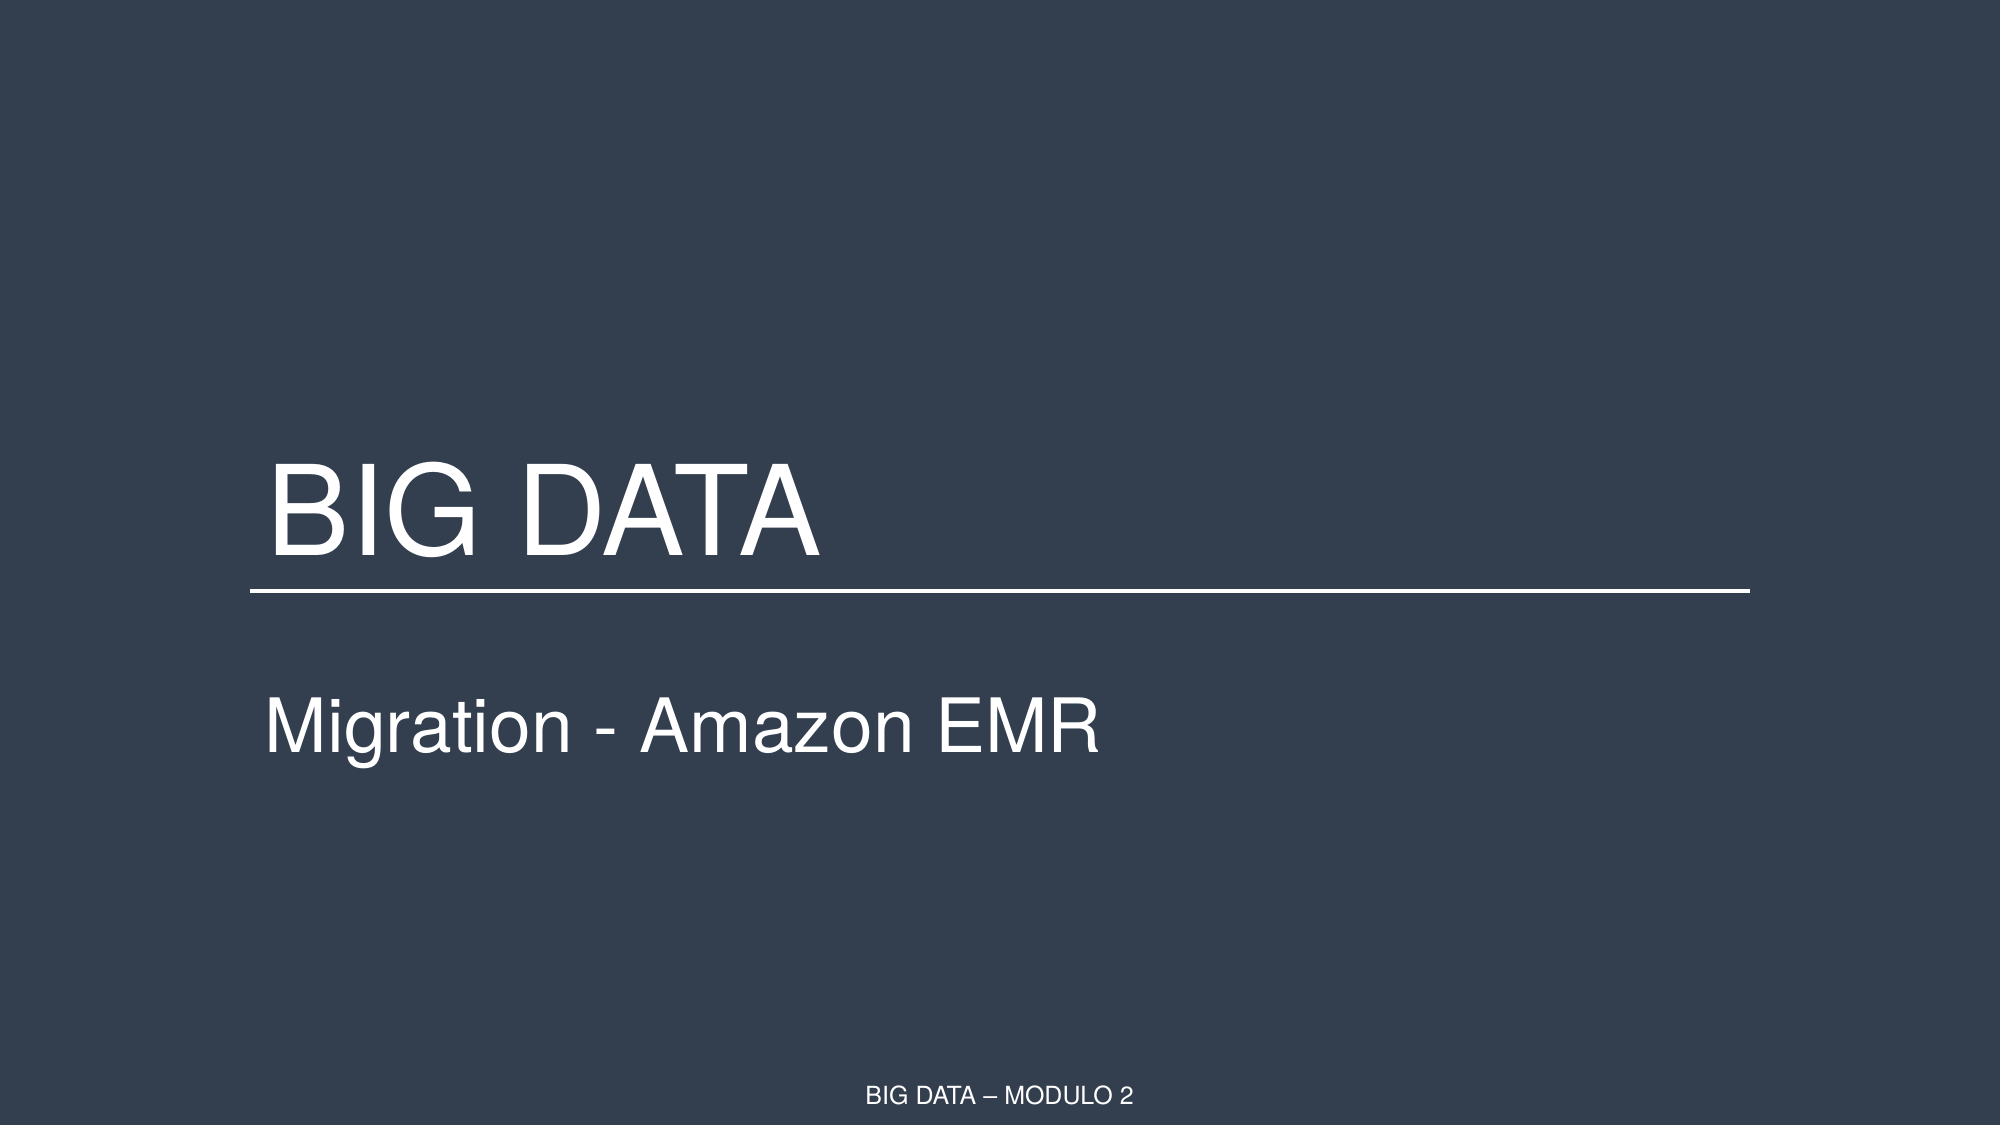

# BIG DATA
Migration - Amazon EMR